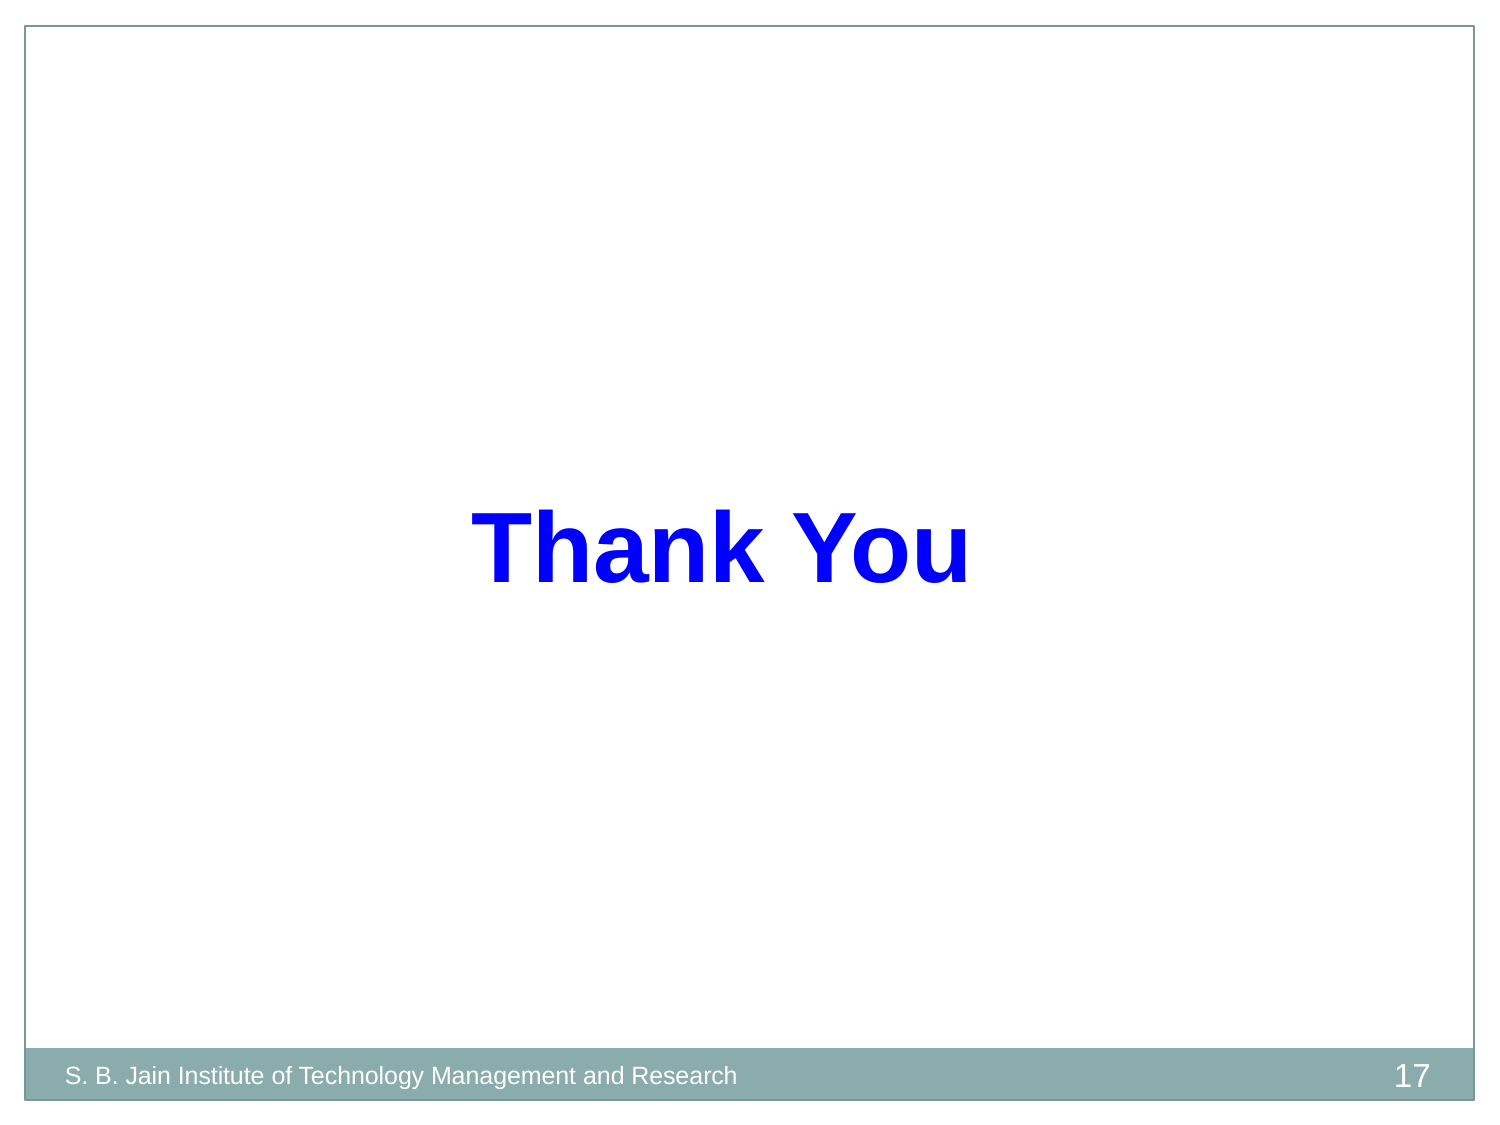

Thank You

17
S. B. Jain Institute of Technology Management and Research